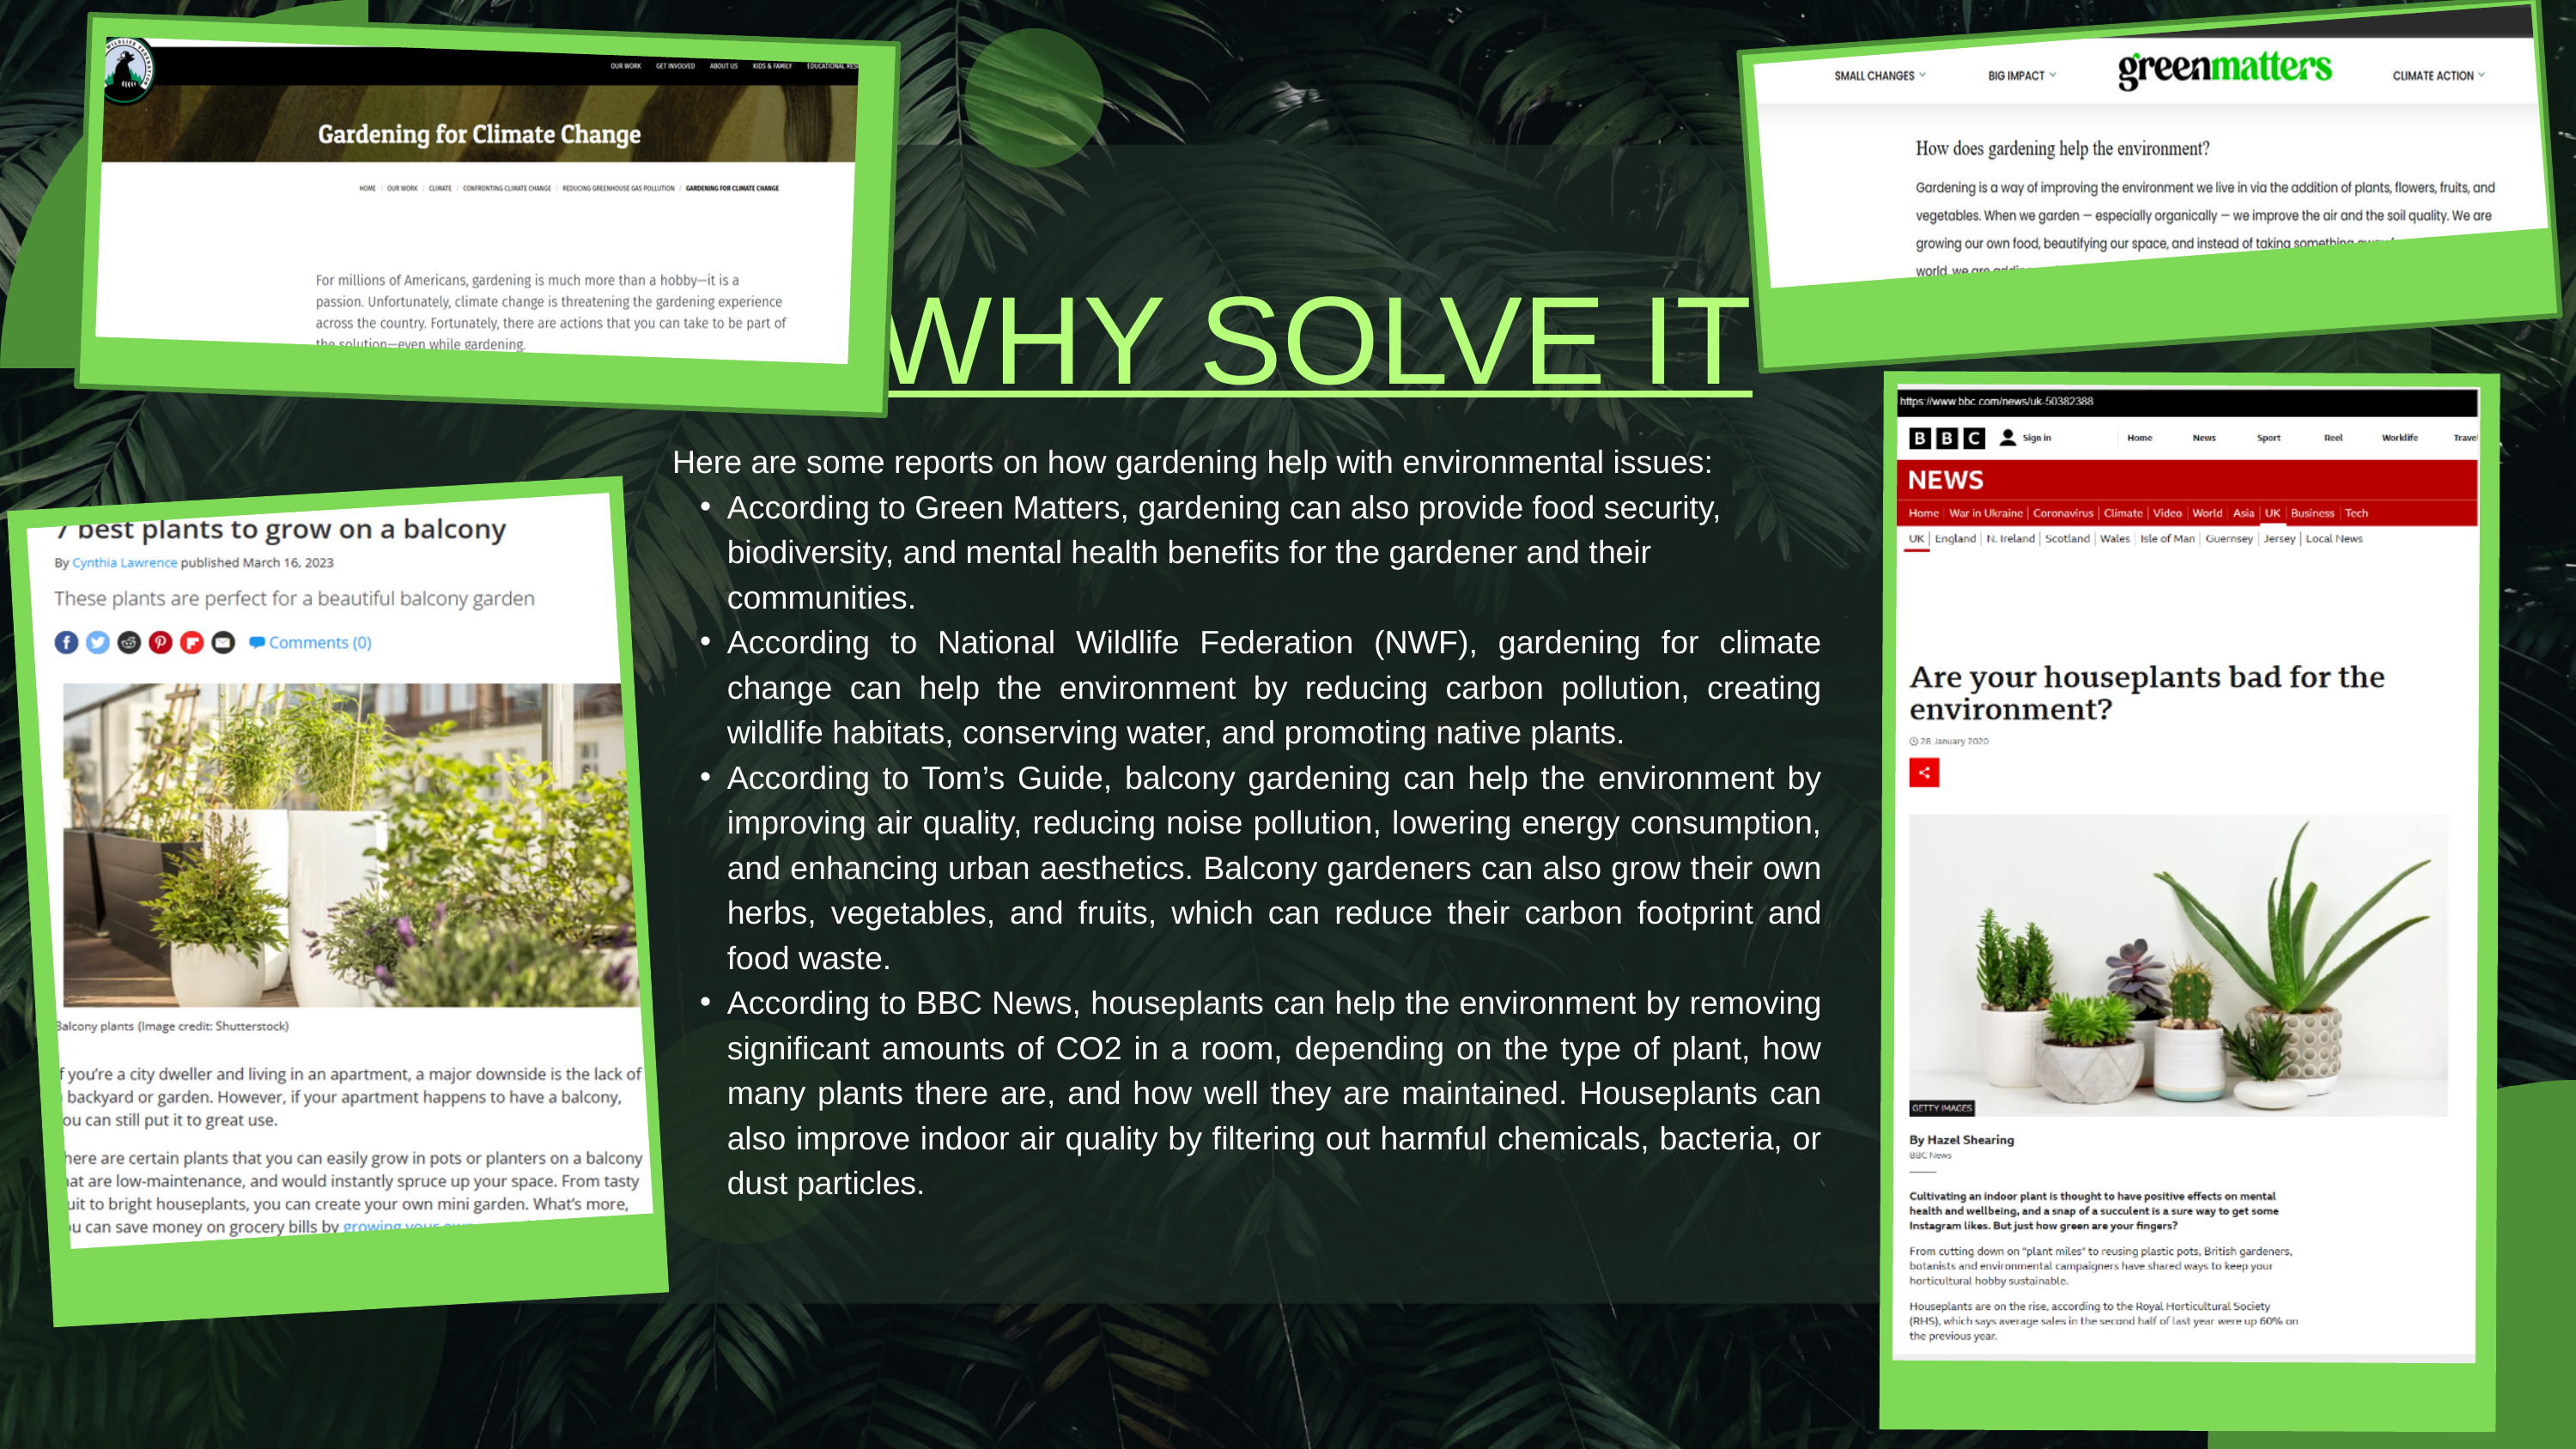

WHY SOLVE IT

Here are some reports on how gardening help with environmental issues:
According to Green Matters, gardening can also provide food security, biodiversity, and mental health benefits for the gardener and their communities.
According to National Wildlife Federation (NWF), gardening for climate change can help the environment by reducing carbon pollution, creating wildlife habitats, conserving water, and promoting native plants.
According to Tom’s Guide, balcony gardening can help the environment by improving air quality, reducing noise pollution, lowering energy consumption, and enhancing urban aesthetics. Balcony gardeners can also grow their own herbs, vegetables, and fruits, which can reduce their carbon footprint and food waste.
According to BBC News, houseplants can help the environment by removing significant amounts of CO2 in a room, depending on the type of plant, how many plants there are, and how well they are maintained. Houseplants can also improve indoor air quality by filtering out harmful chemicals, bacteria, or dust particles.